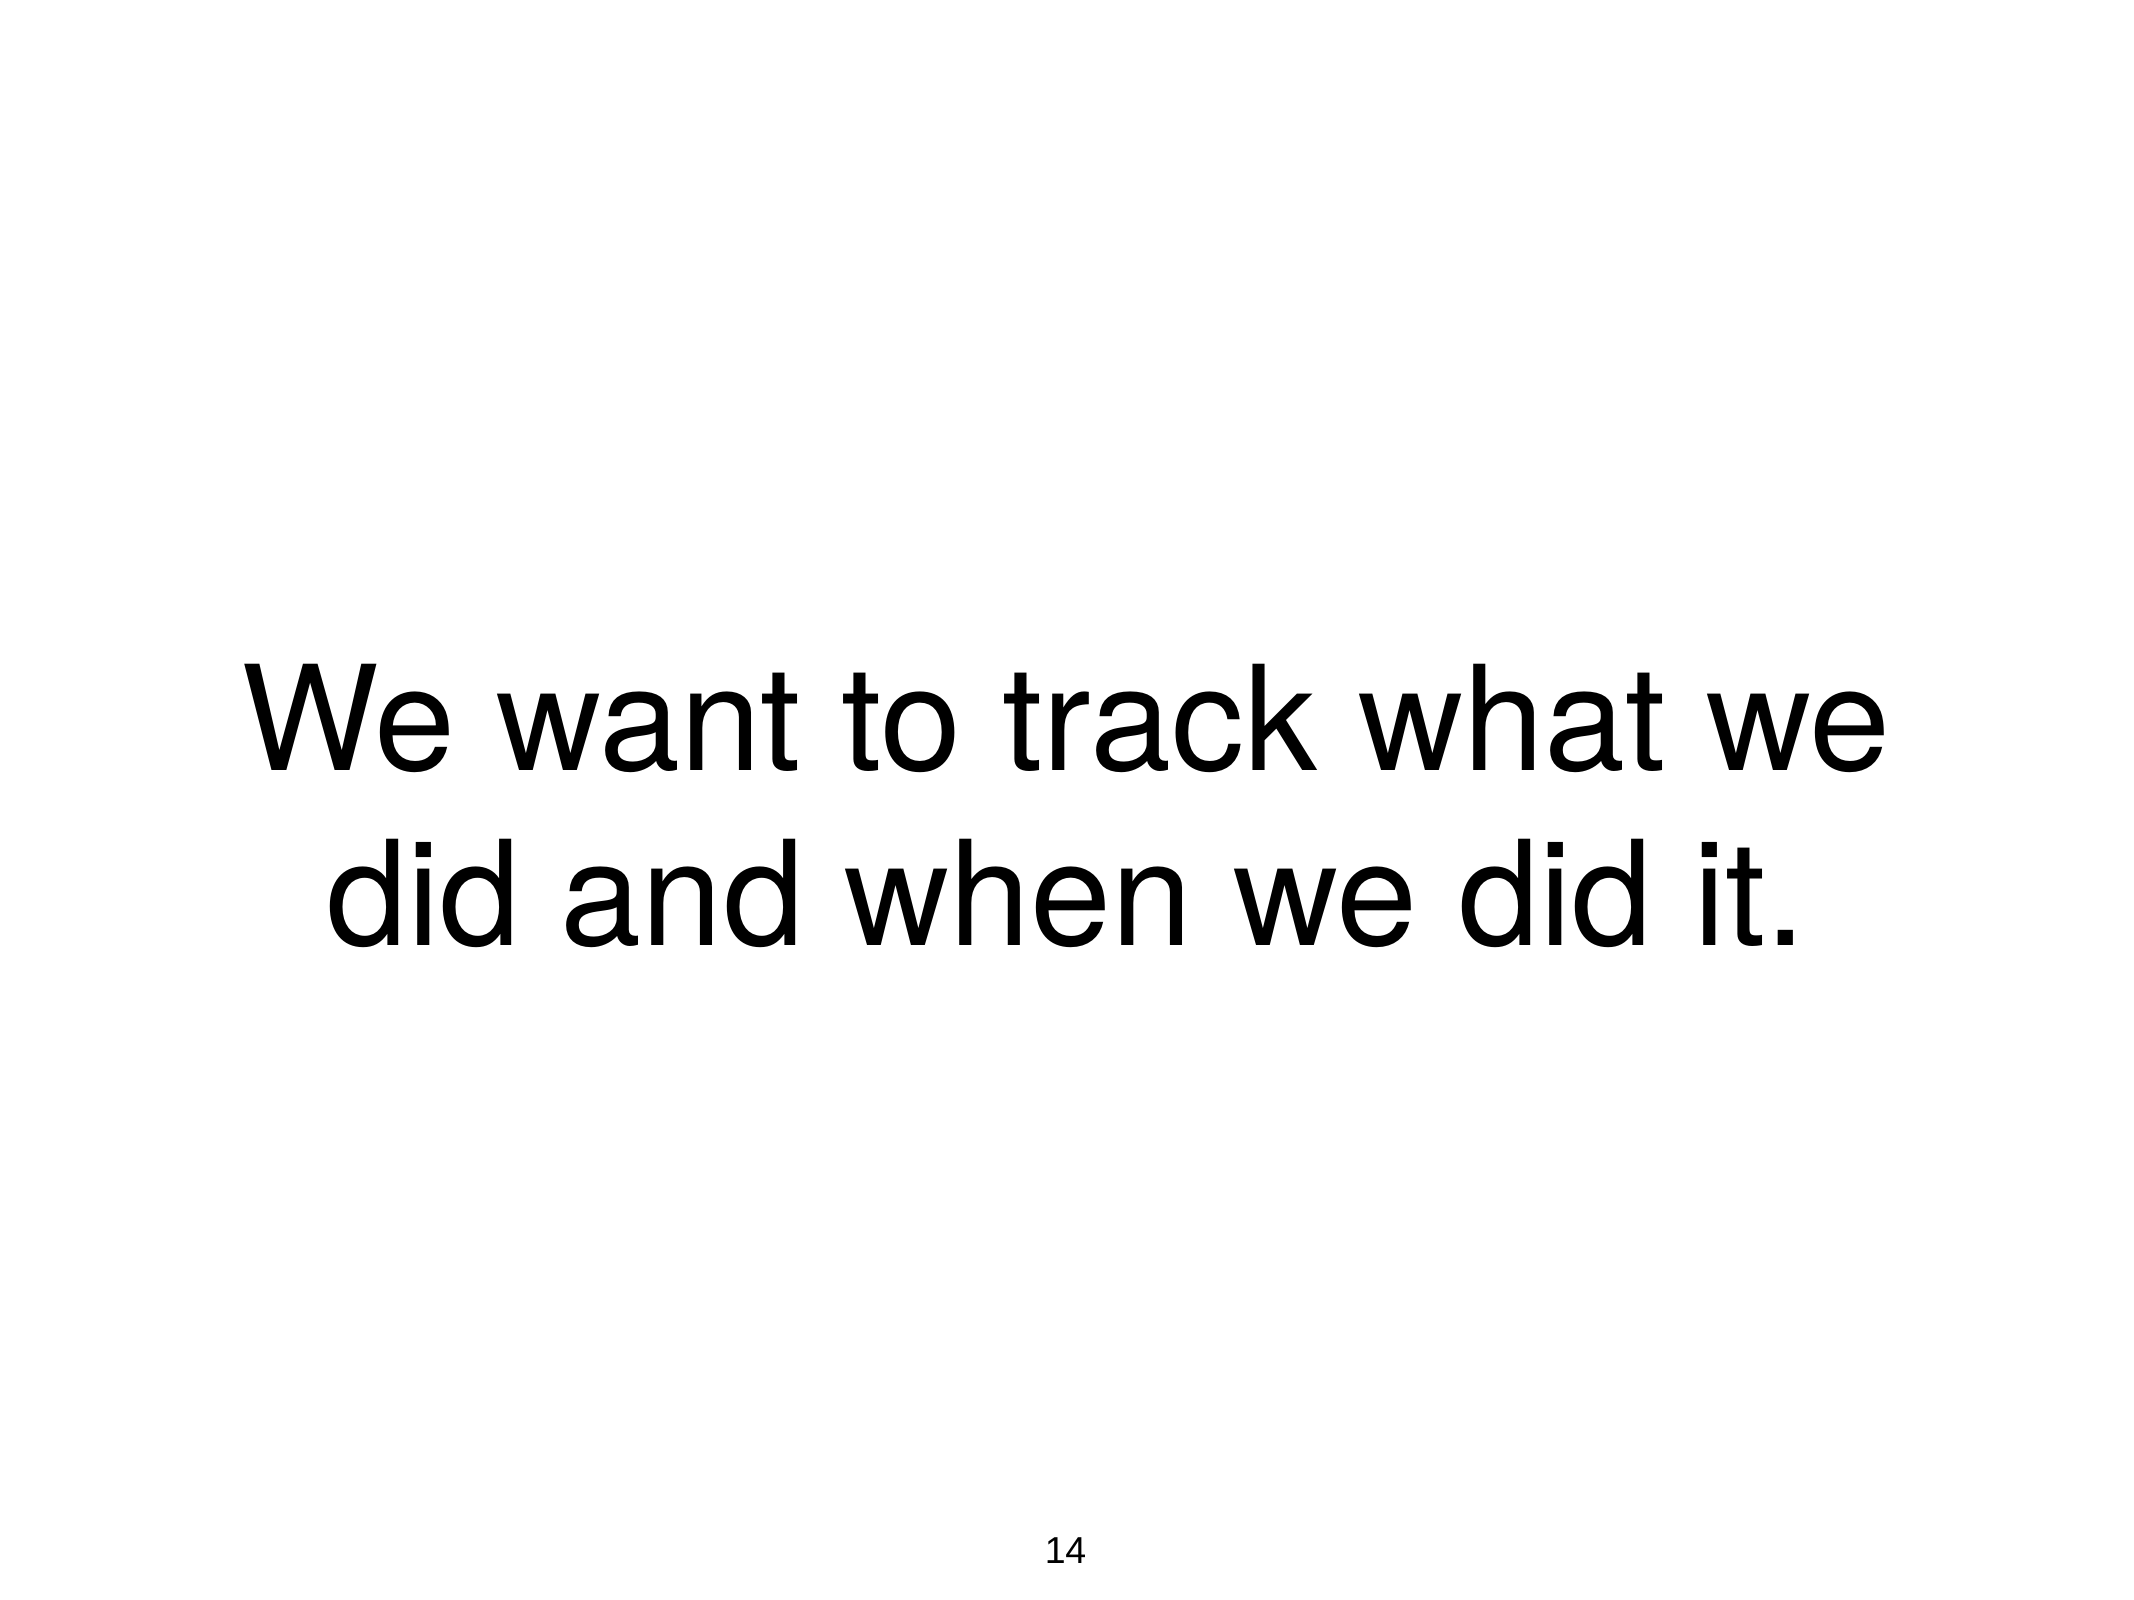

# We want to track what we did and when we did it.
14